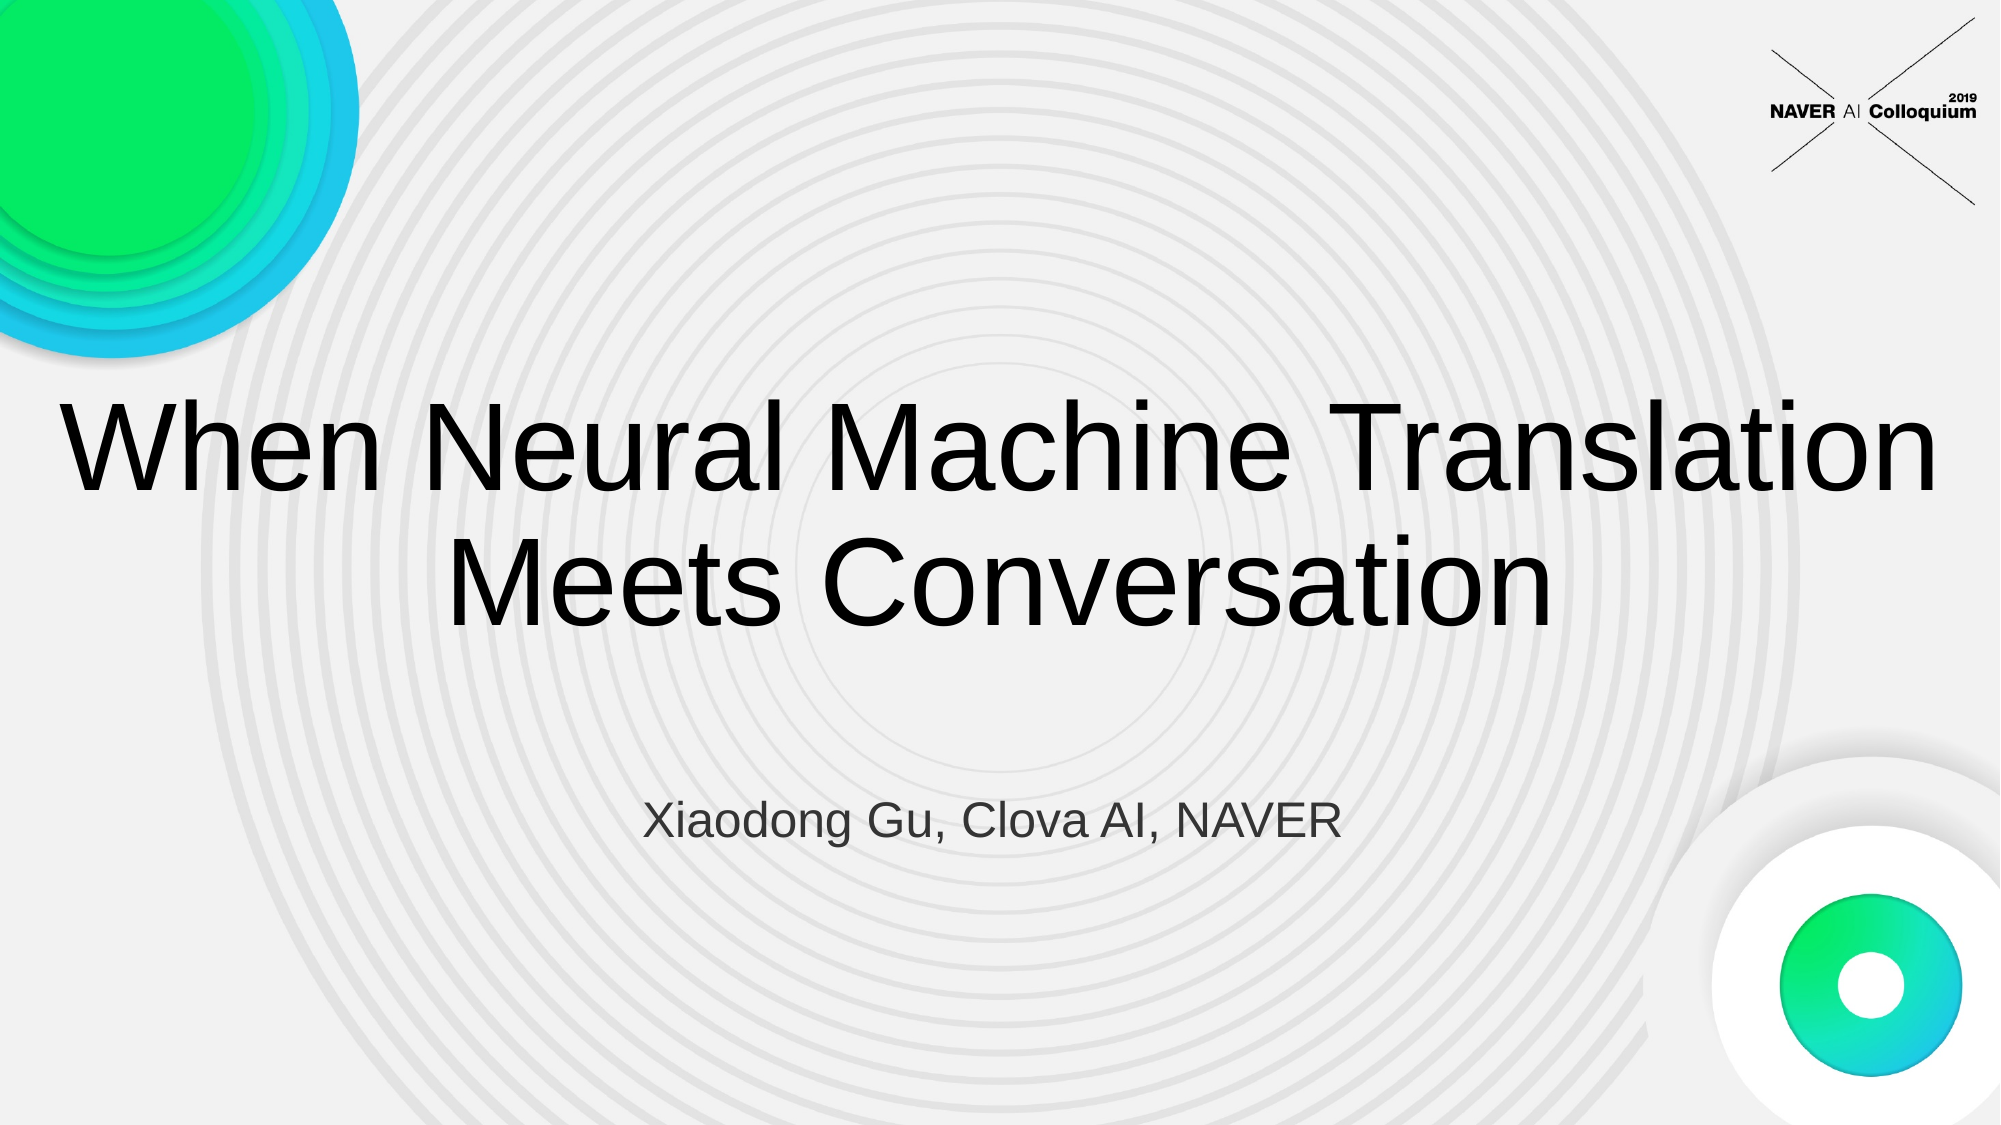

# When Neural Machine Translation Meets Conversation
Xiaodong Gu, Clova AI, NAVER